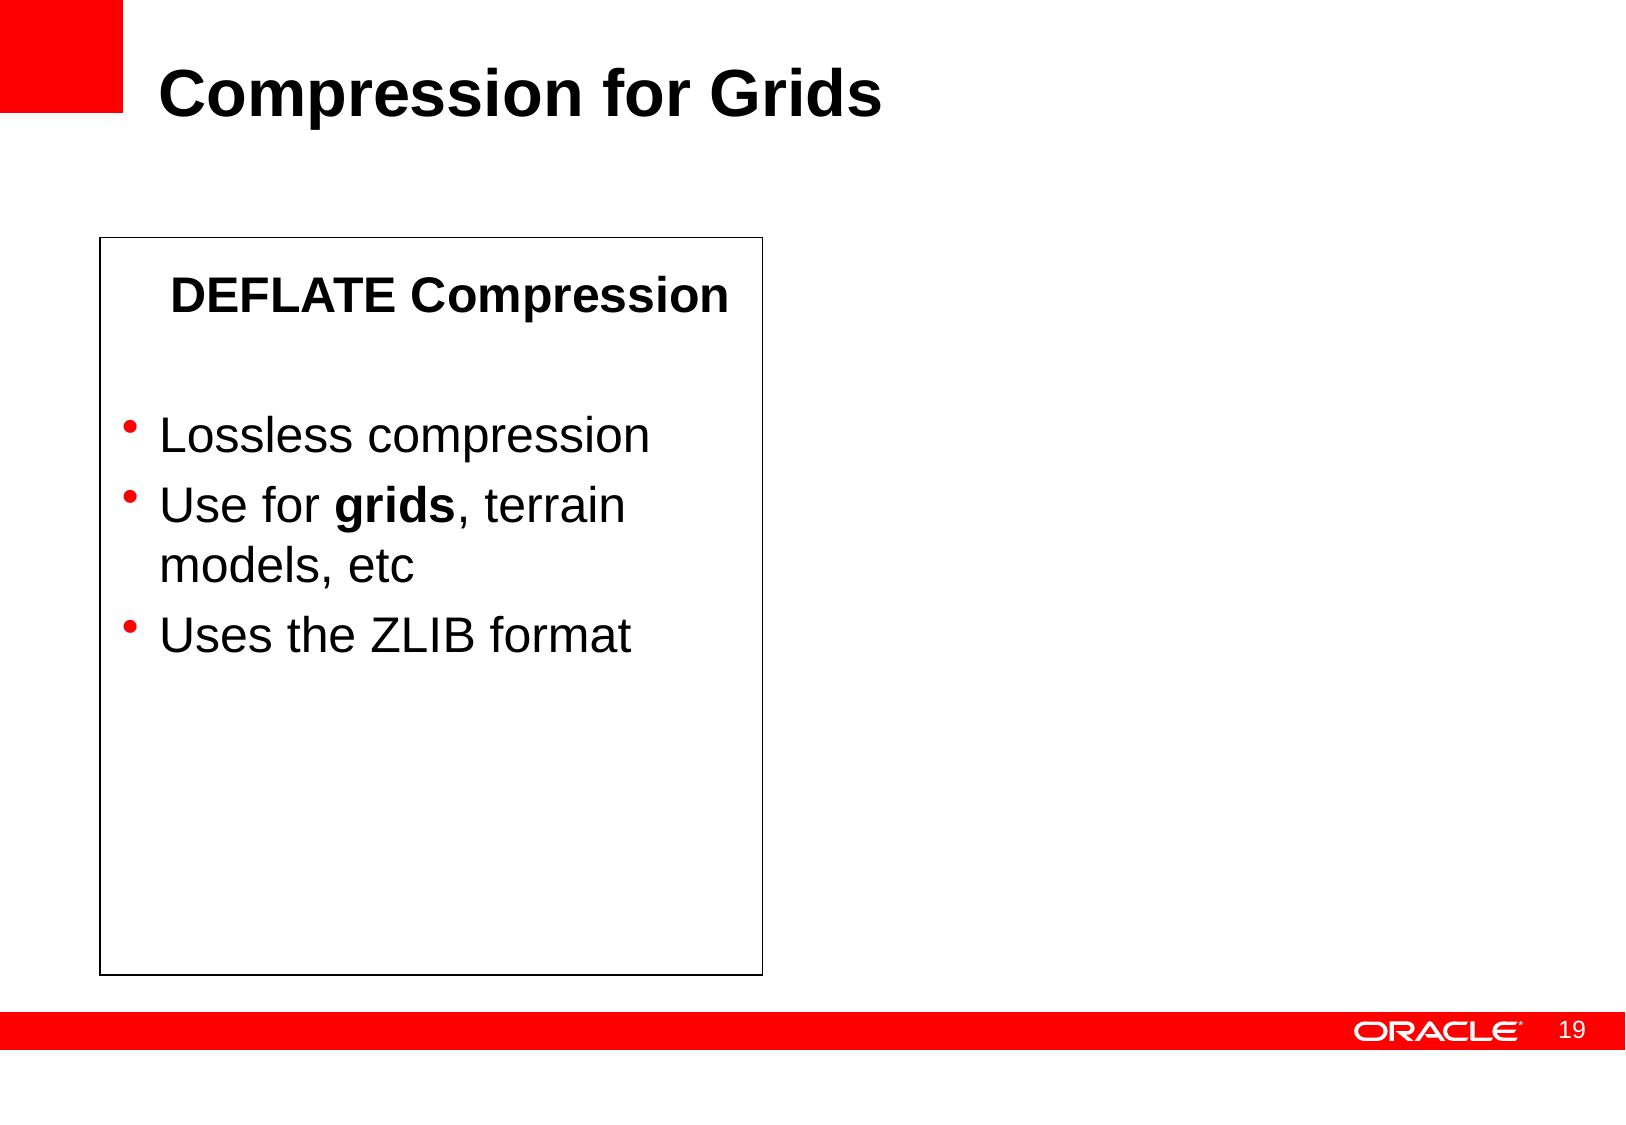

# Compression for Grids

DEFLATE Compression

Lossless compression
Use for grids, terrain models, etc
Uses the ZLIB format